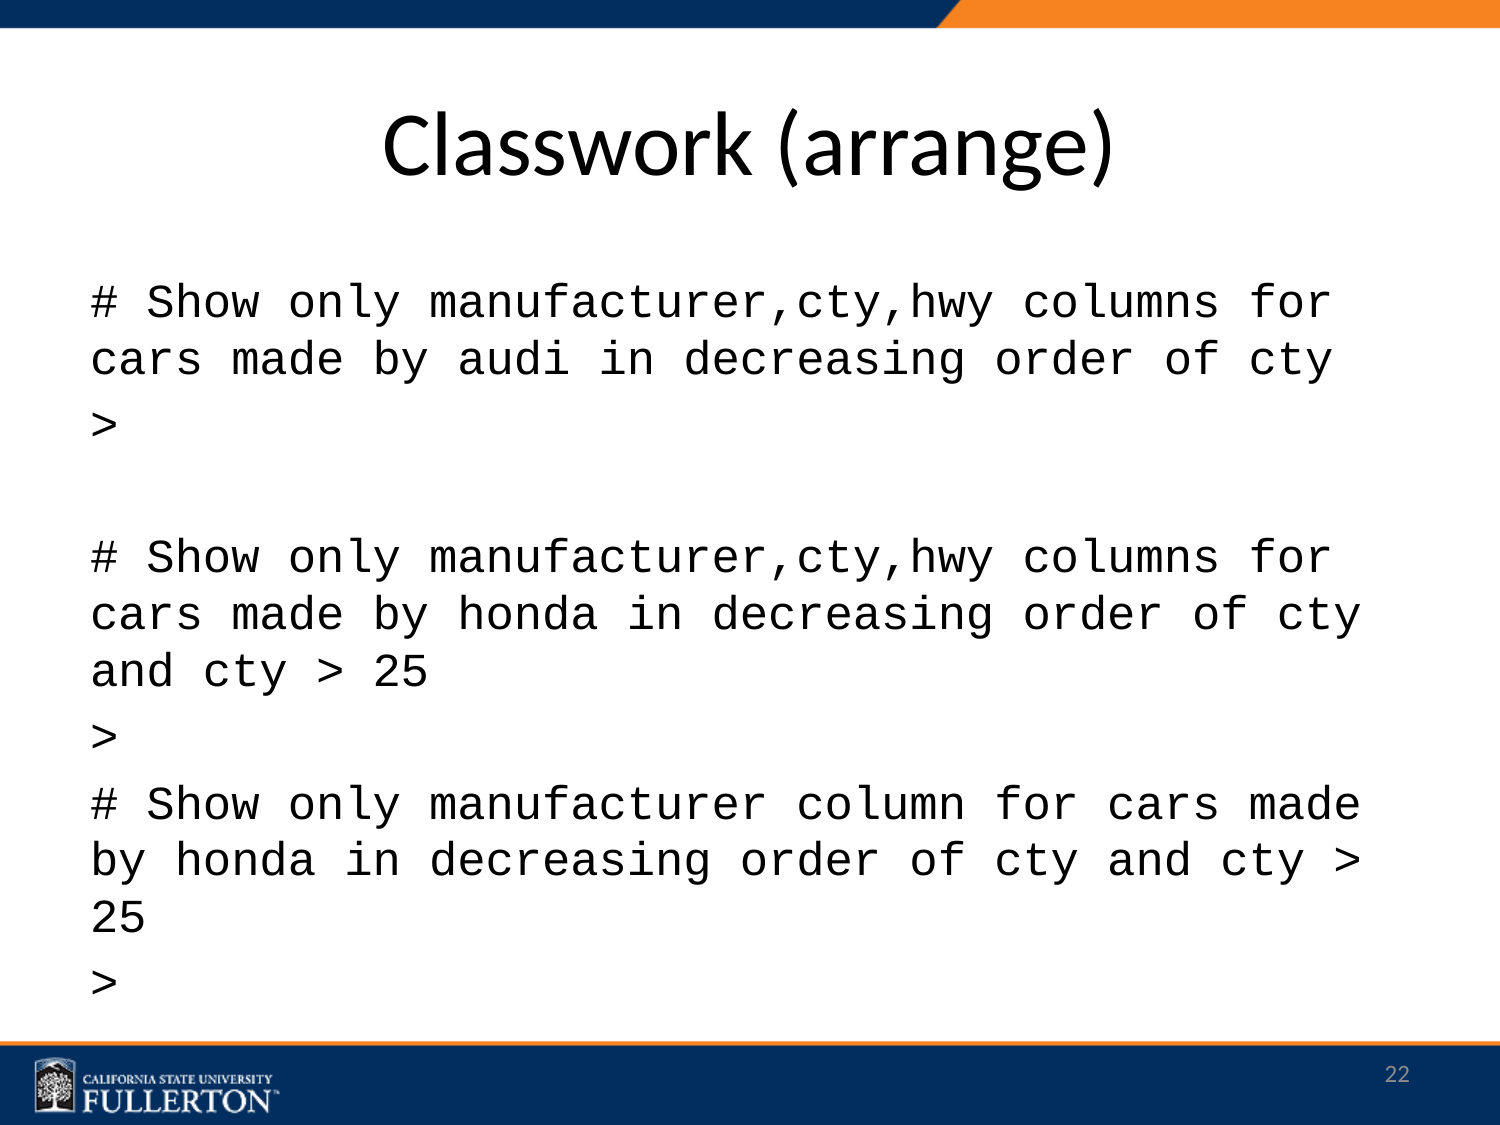

# Classwork (arrange)
# Show only manufacturer,cty,hwy columns for cars made by audi in decreasing order of cty
>

# Show only manufacturer,cty,hwy columns for cars made by honda in decreasing order of cty and cty > 25
>
# Show only manufacturer column for cars made by honda in decreasing order of cty and cty > 25
>

22